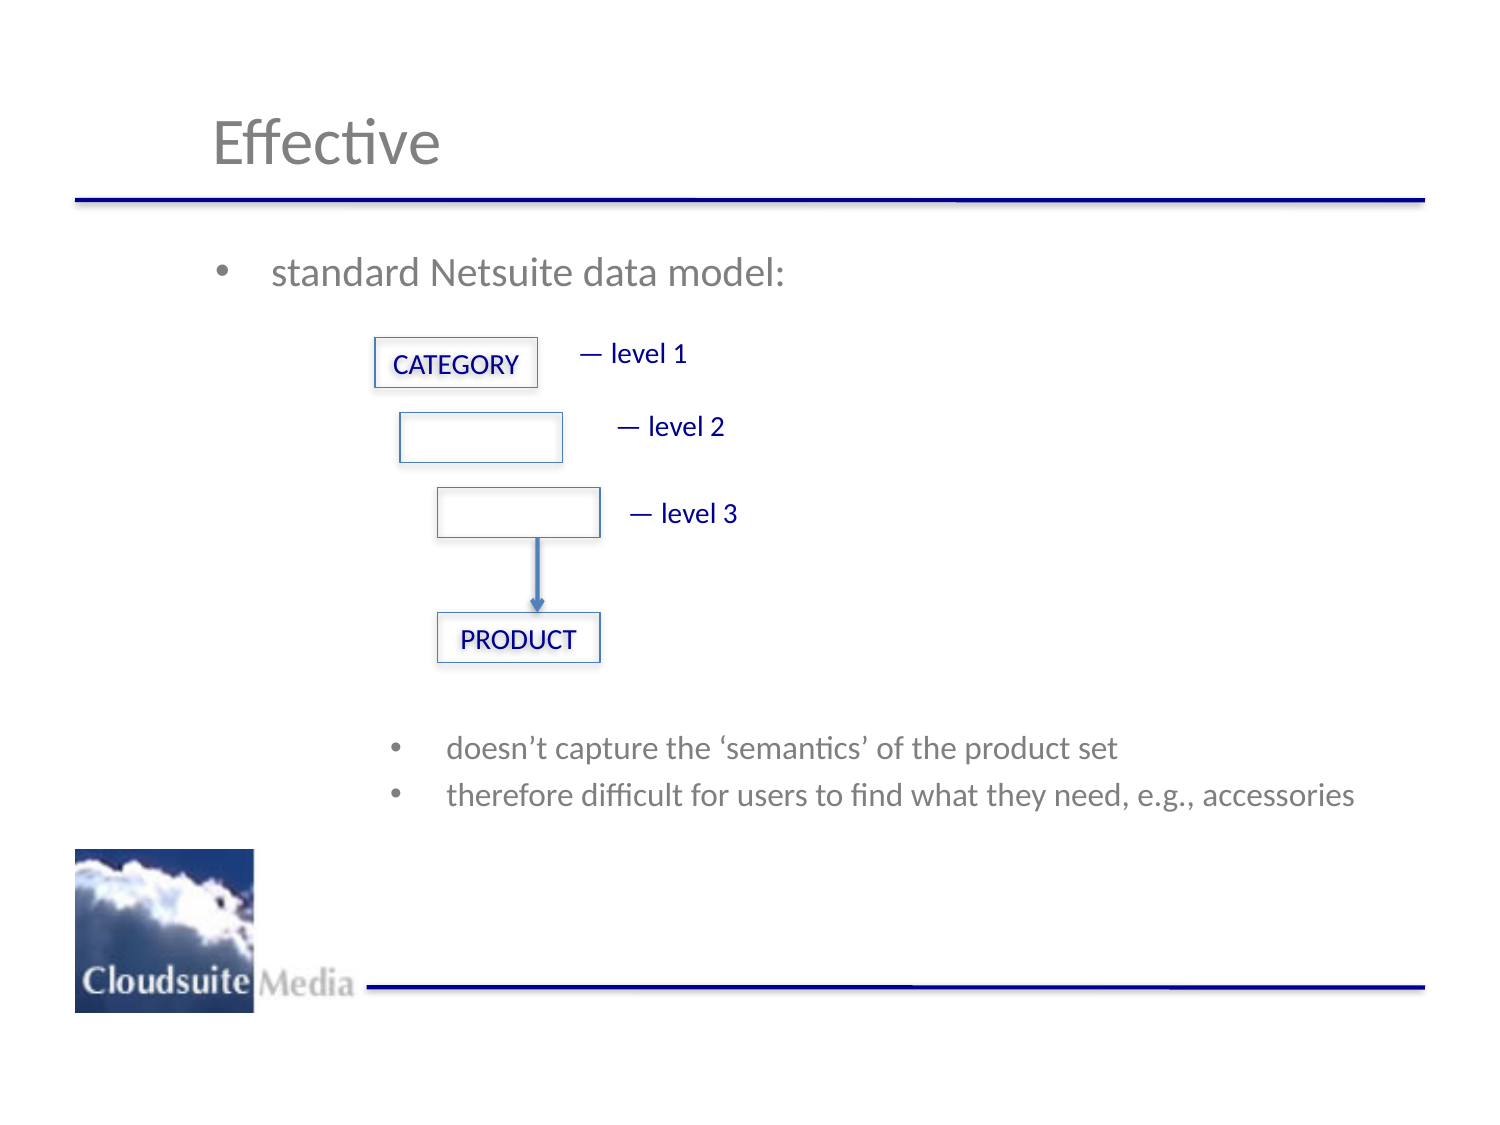

# Effective
standard Netsuite data model:

— level 1
CATEGORY
— level 2

— level 3

PRODUCT

doesn’t capture the ‘semantics’ of the product set
therefore difficult for users to find what they need, e.g., accessories